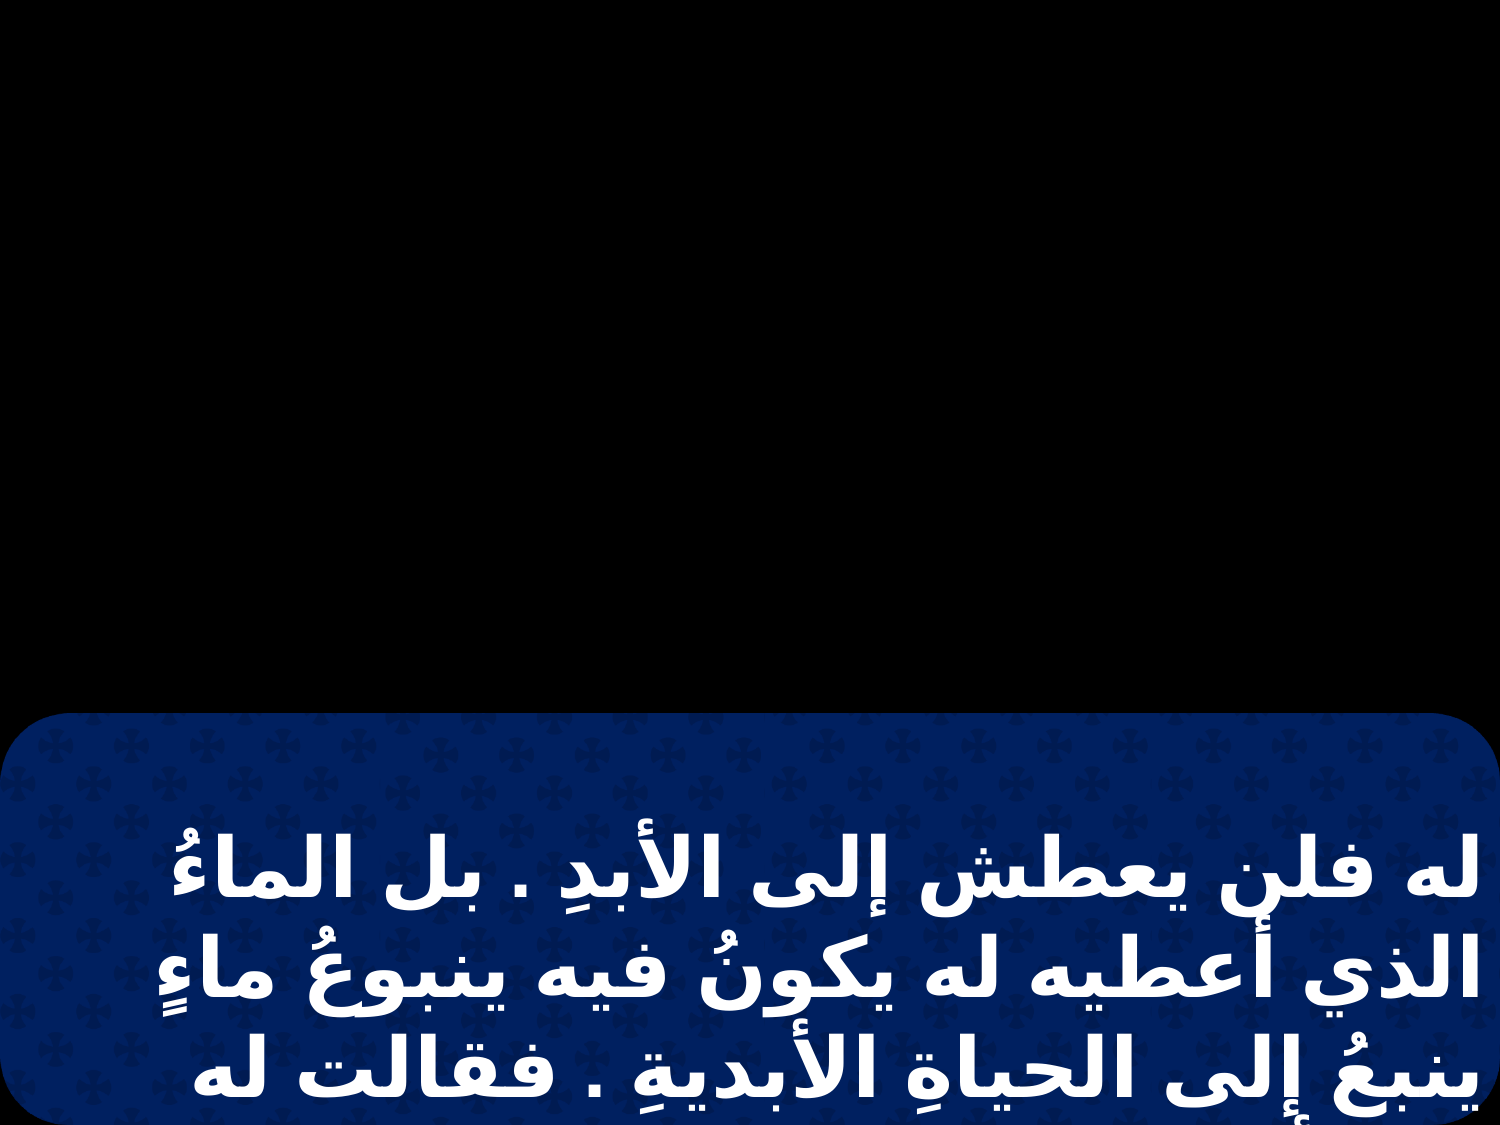

له فلن يعطش إلى الأبدِ . بل الماءُ الذي أعطيه له يكونُ فيه ينبوعُ ماءٍ ينبعُ إلى الحياةِ الأبديةِ . فقالت له المرأة يا سيد اعطني هذا الماءَ لكي لا